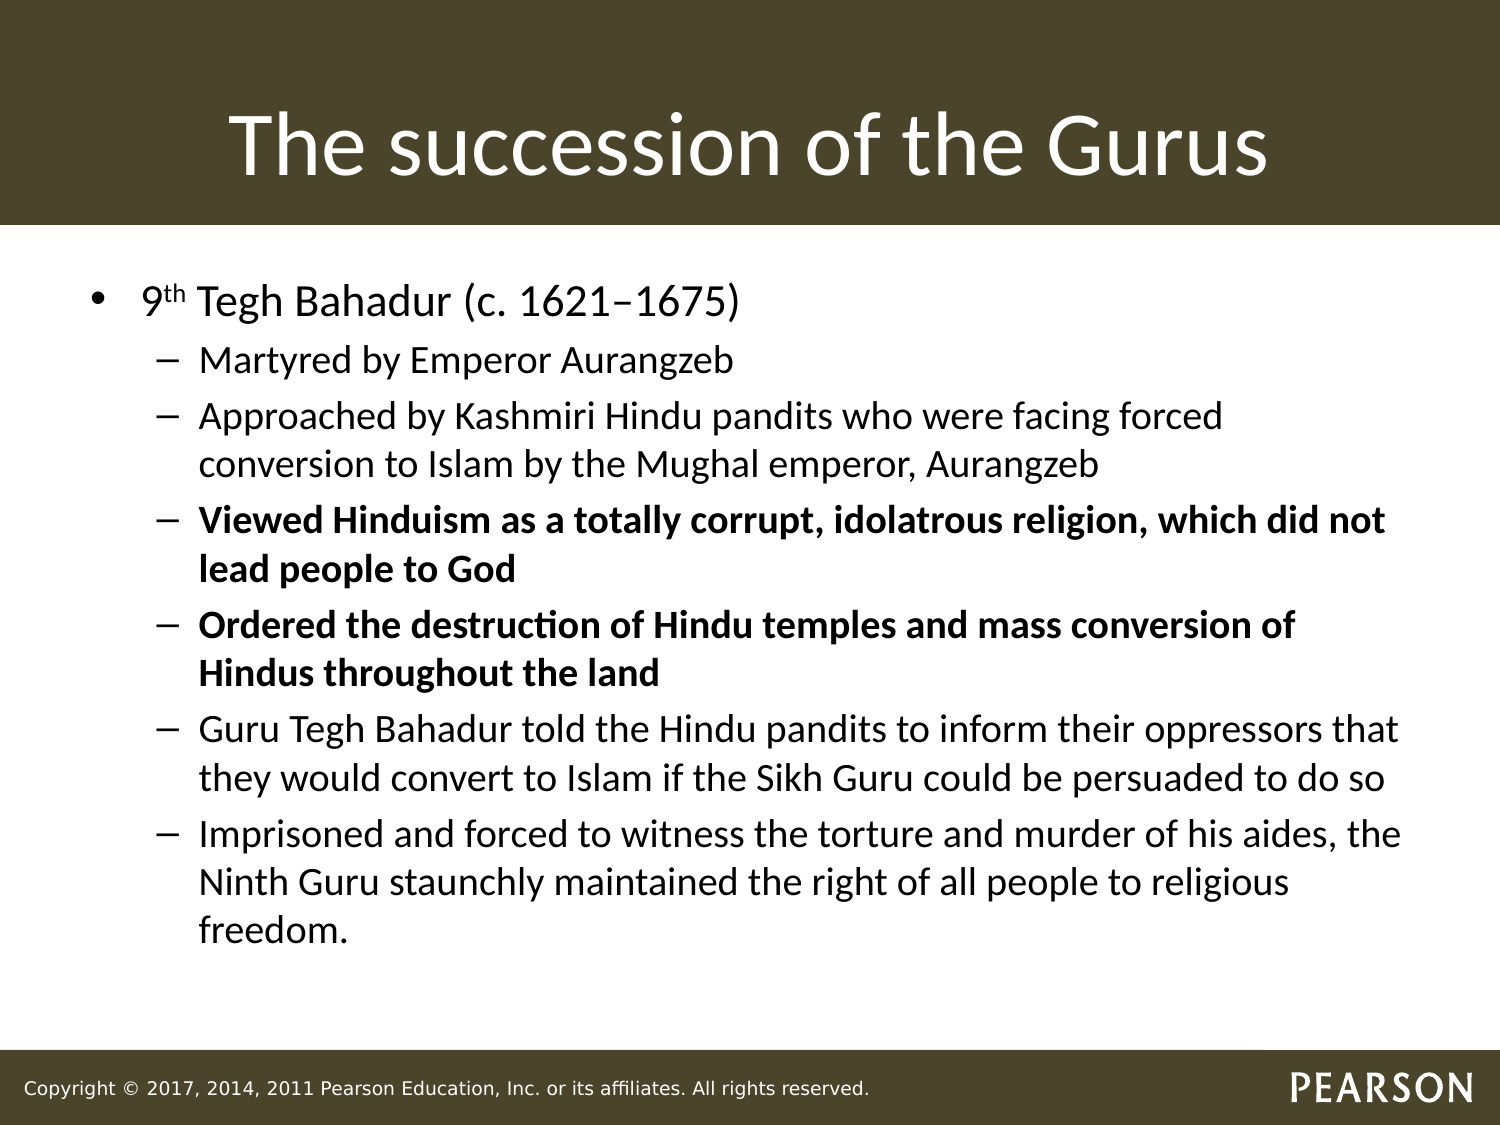

# The succession of the Gurus
9th Tegh Bahadur (c. 1621–1675)
Martyred by Emperor Aurangzeb
Approached by Kashmiri Hindu pandits who were facing forced conversion to Islam by the Mughal emperor, Aurangzeb
Viewed Hinduism as a totally corrupt, idolatrous religion, which did not lead people to God
Ordered the destruction of Hindu temples and mass conversion of Hindus throughout the land
Guru Tegh Bahadur told the Hindu pandits to inform their oppressors that they would convert to Islam if the Sikh Guru could be persuaded to do so
Imprisoned and forced to witness the torture and murder of his aides, the Ninth Guru staunchly maintained the right of all people to religious freedom.